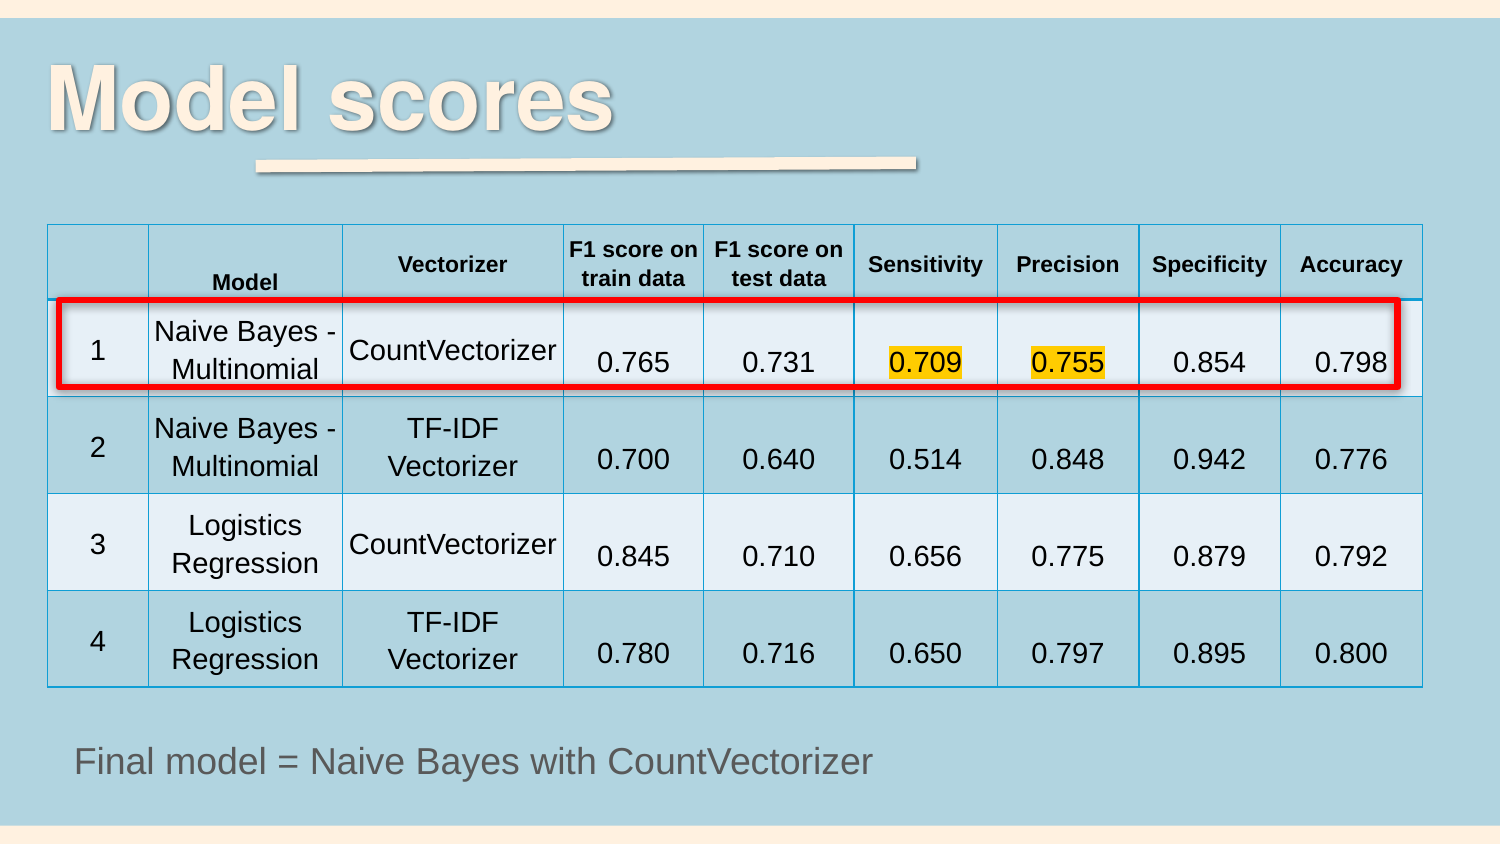

# Model scores
|  | Model | Vectorizer | F1 score on train data | F1 score on test data | Sensitivity | Precision | Specificity | Accuracy |
| --- | --- | --- | --- | --- | --- | --- | --- | --- |
| 1 | Naive Bayes - Multinomial | CountVectorizer | 0.765 | 0.731 | 0.709 | 0.755 | 0.854 | 0.798 |
| 2 | Naive Bayes - Multinomial | TF-IDF Vectorizer | 0.700 | 0.640 | 0.514 | 0.848 | 0.942 | 0.776 |
| 3 | Logistics Regression | CountVectorizer | 0.845 | 0.710 | 0.656 | 0.775 | 0.879 | 0.792 |
| 4 | Logistics Regression | TF-IDF Vectorizer | 0.780 | 0.716 | 0.650 | 0.797 | 0.895 | 0.800 |

Final model = Naive Bayes with CountVectorizer